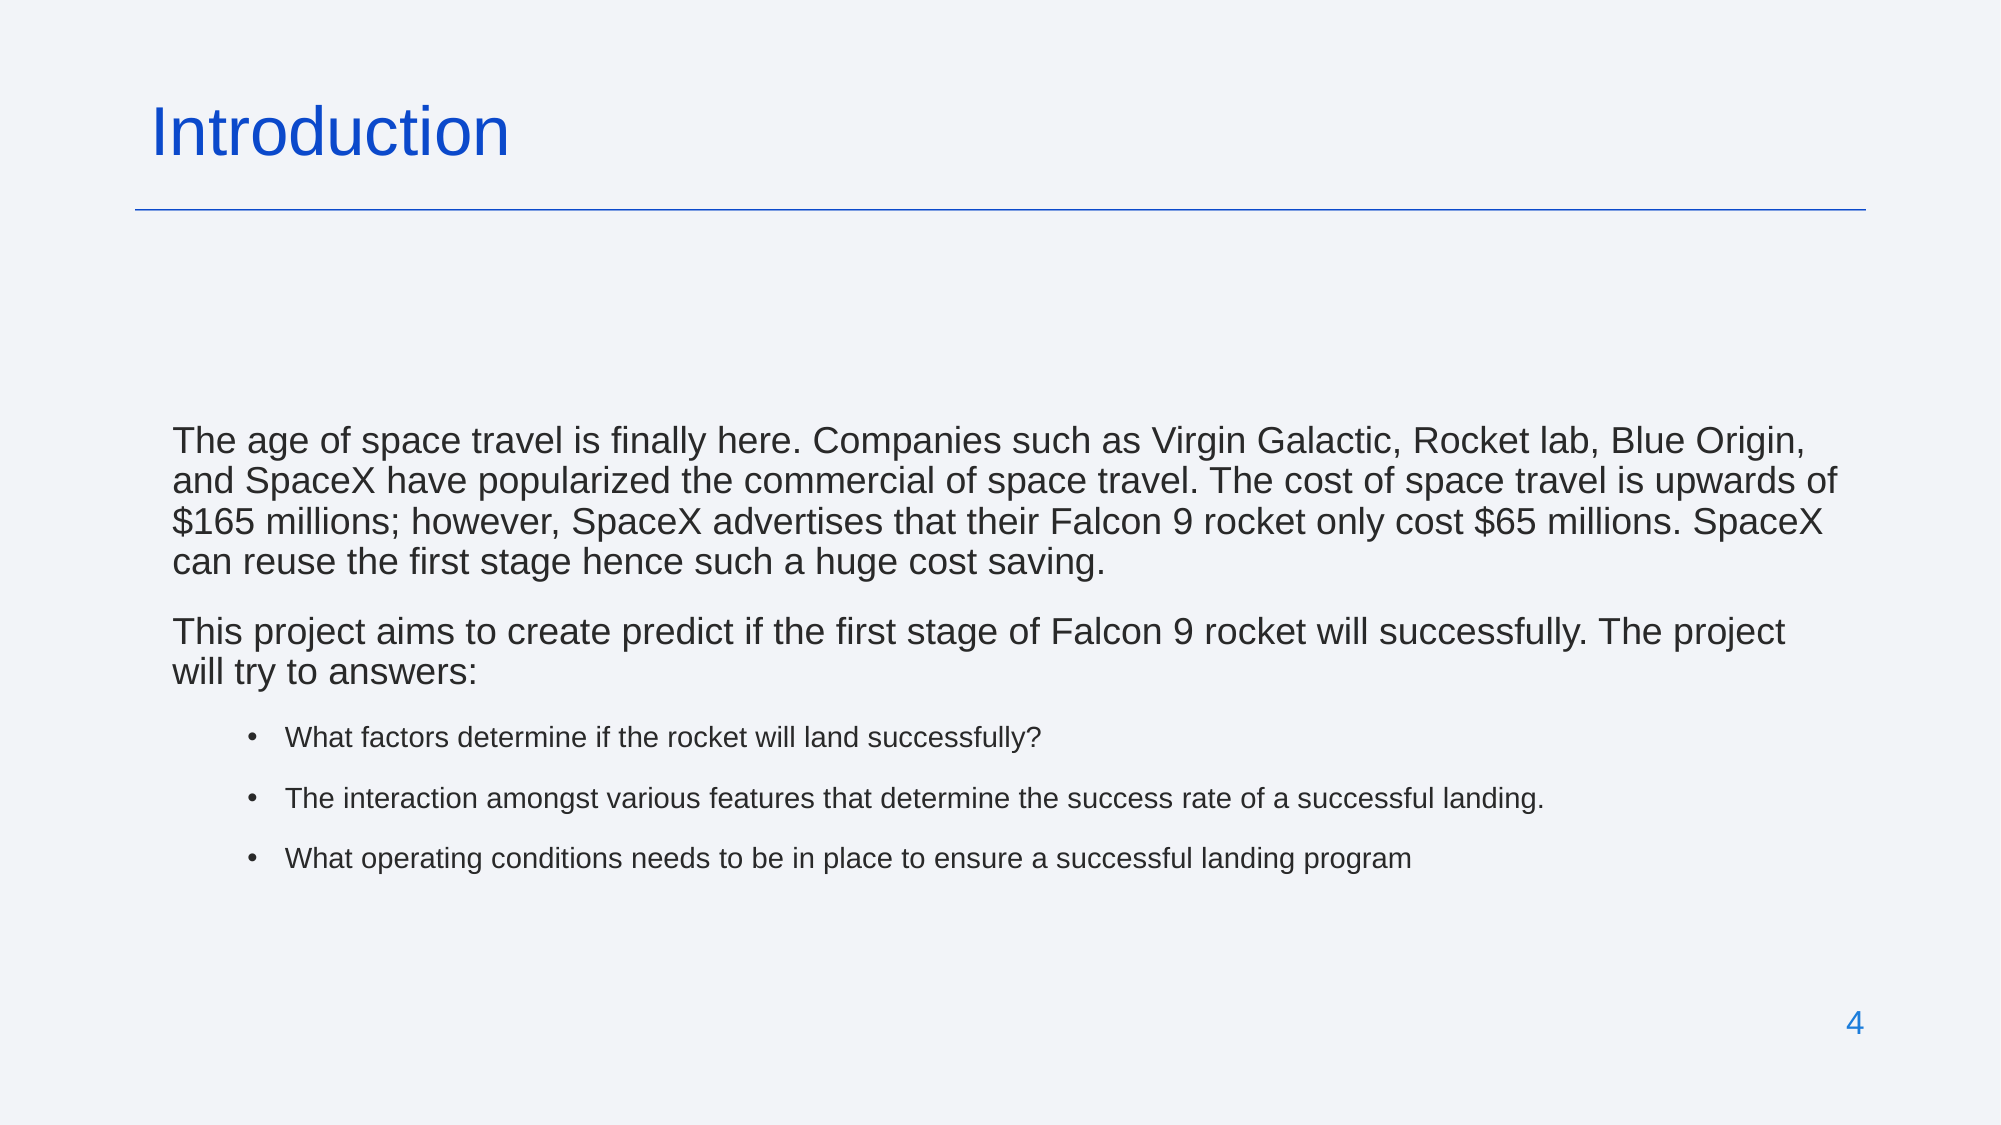

Introduction
The age of space travel is finally here. Companies such as Virgin Galactic, Rocket lab, Blue Origin, and SpaceX have popularized the commercial of space travel. The cost of space travel is upwards of $165 millions; however, SpaceX advertises that their Falcon 9 rocket only cost $65 millions. SpaceX can reuse the first stage hence such a huge cost saving.
This project aims to create predict if the first stage of Falcon 9 rocket will successfully. The project will try to answers:
What factors determine if the rocket will land successfully?
The interaction amongst various features that determine the success rate of a successful landing.
What operating conditions needs to be in place to ensure a successful landing program
4